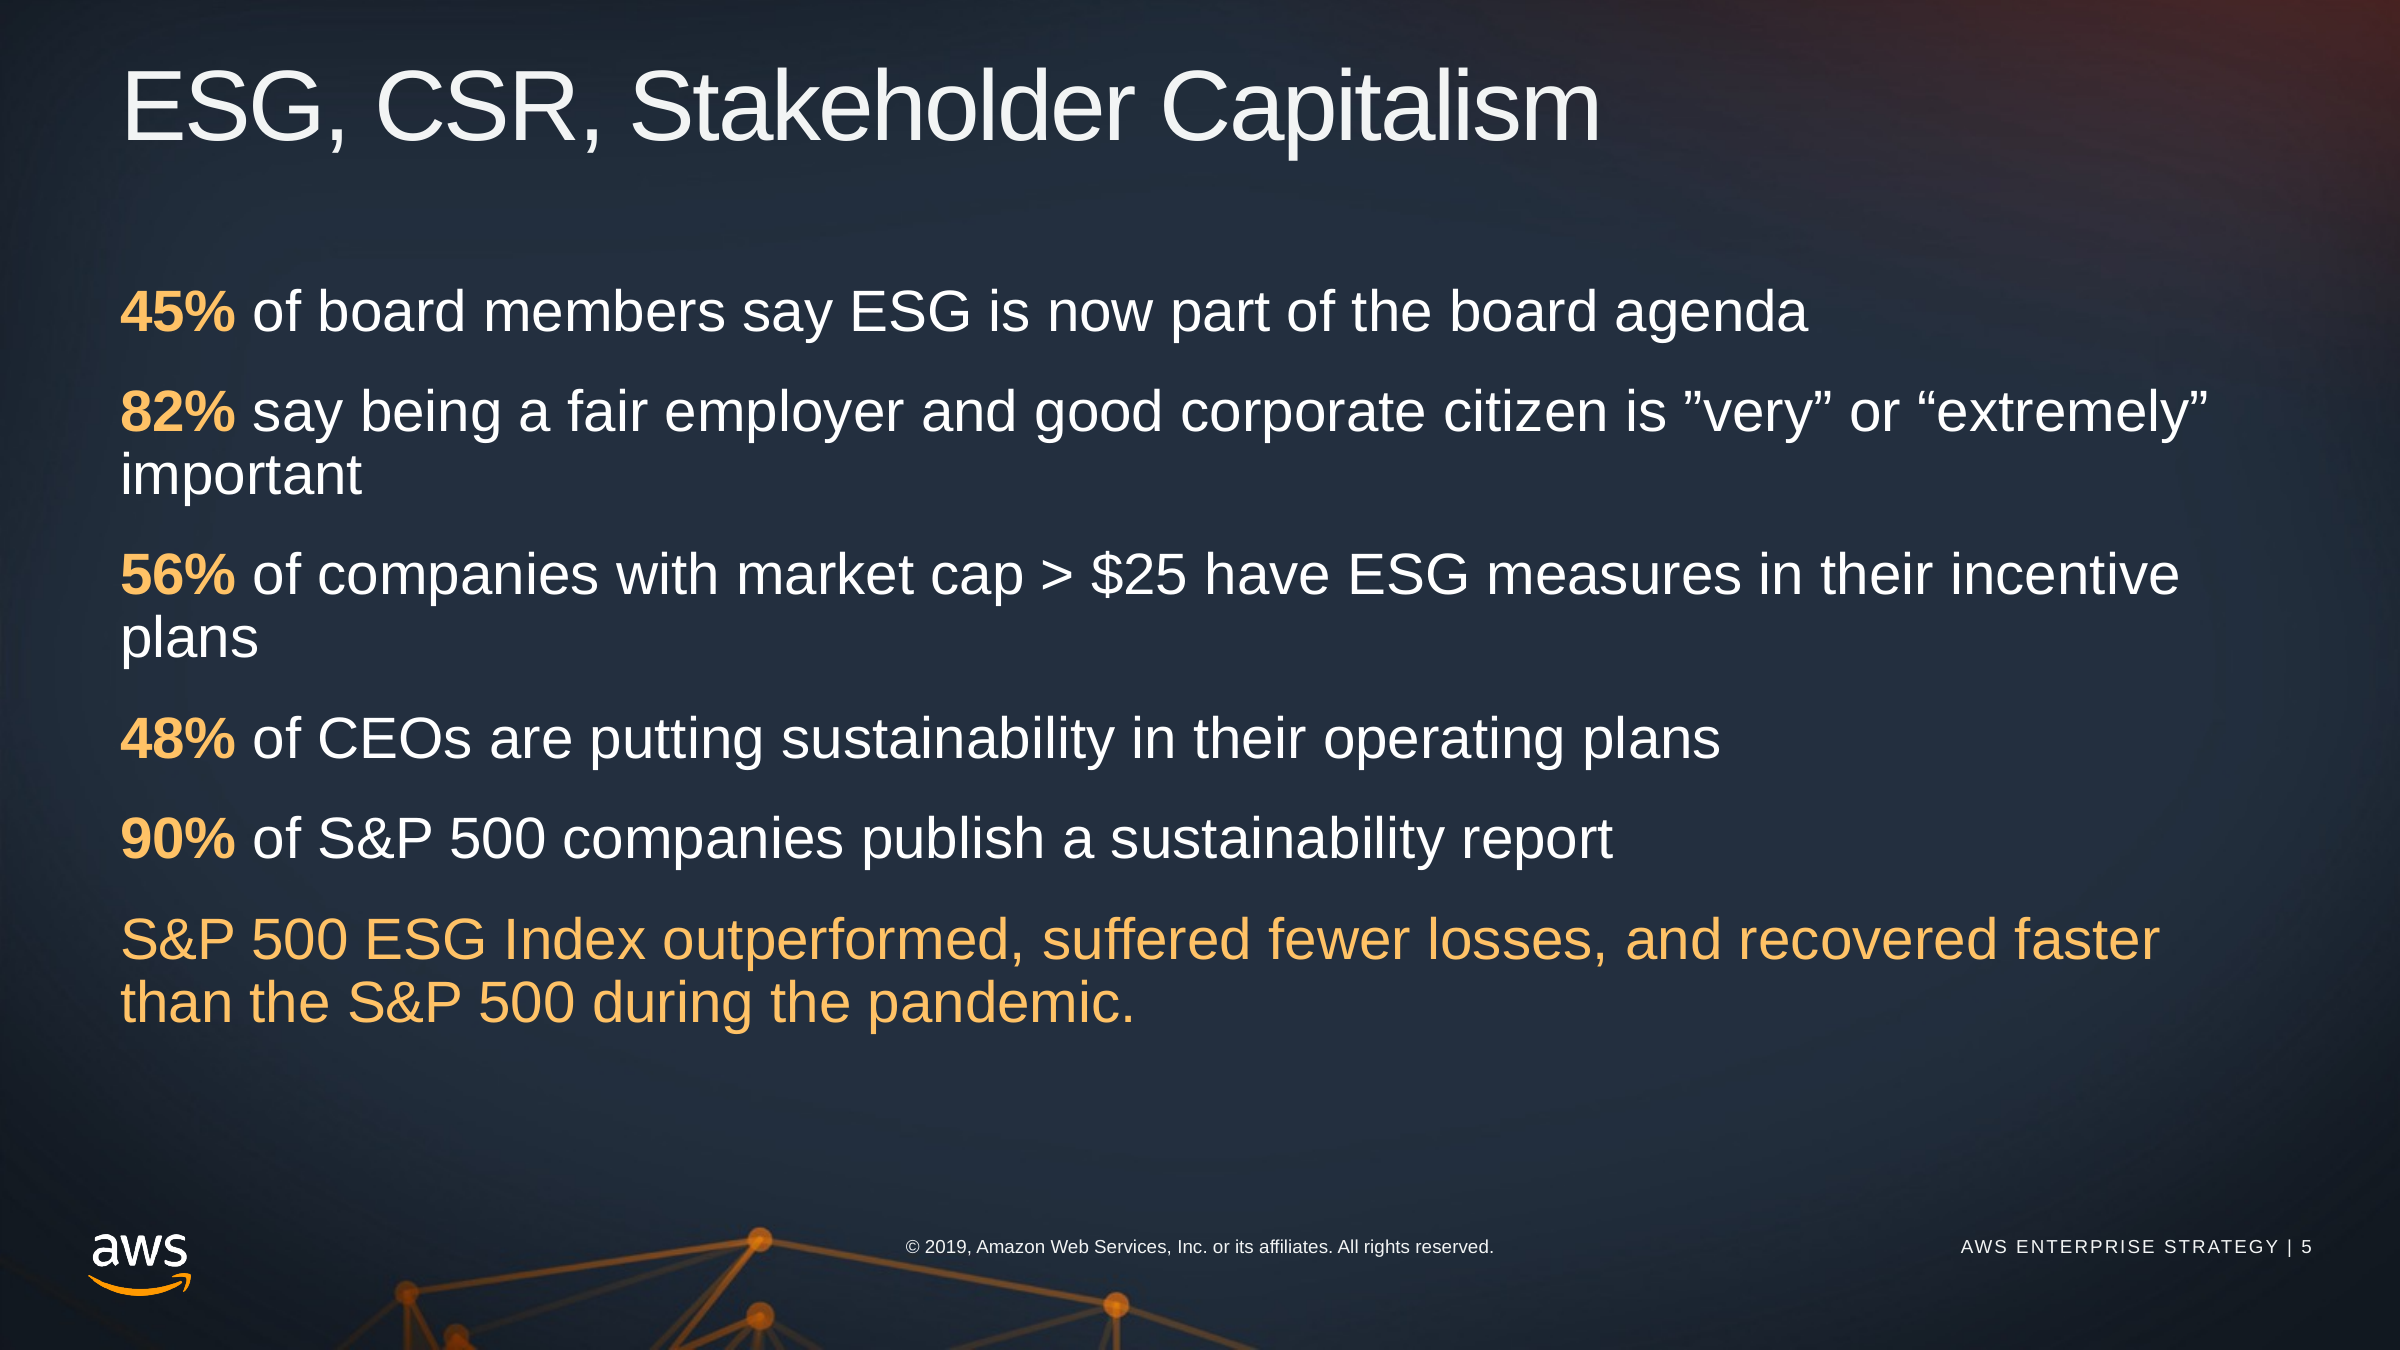

# ESG, CSR, Stakeholder Capitalism
45% of board members say ESG is now part of the board agenda
82% say being a fair employer and good corporate citizen is ”very” or “extremely” important
56% of companies with market cap > $25 have ESG measures in their incentive plans
48% of CEOs are putting sustainability in their operating plans
90% of S&P 500 companies publish a sustainability report
S&P 500 ESG Index outperformed, suffered fewer losses, and recovered faster than the S&P 500 during the pandemic.